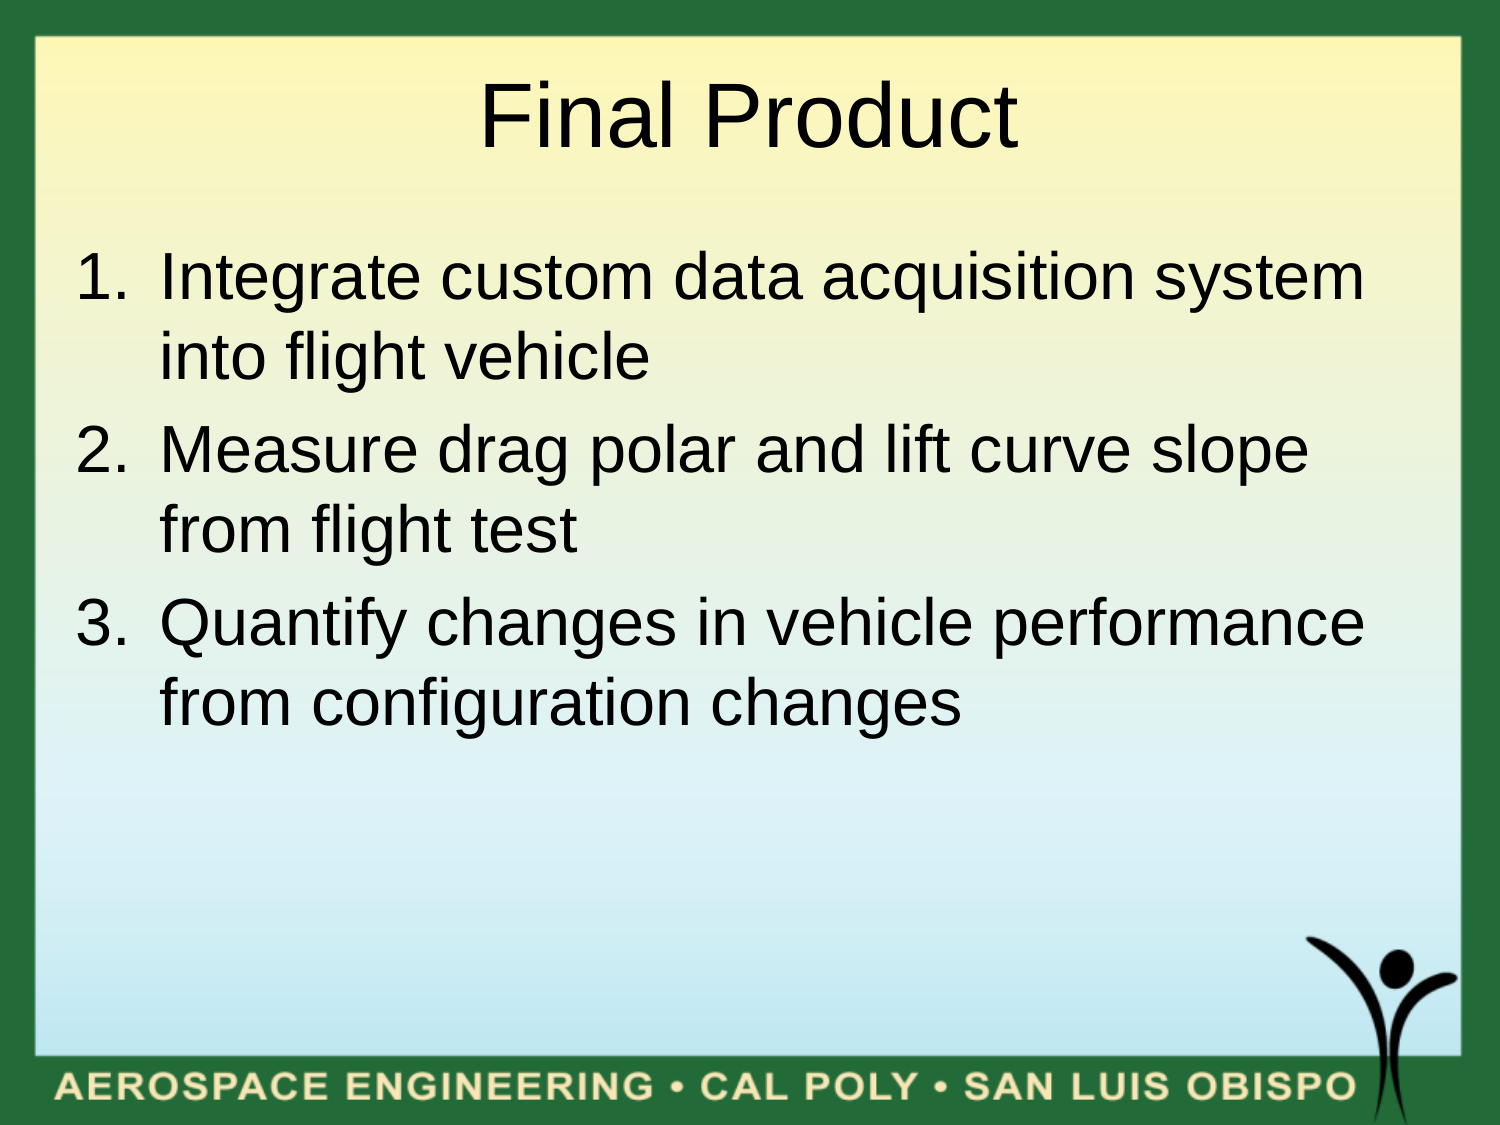

# Final Product
Integrate custom data acquisition system into flight vehicle
Measure drag polar and lift curve slope from flight test
Quantify changes in vehicle performance from configuration changes